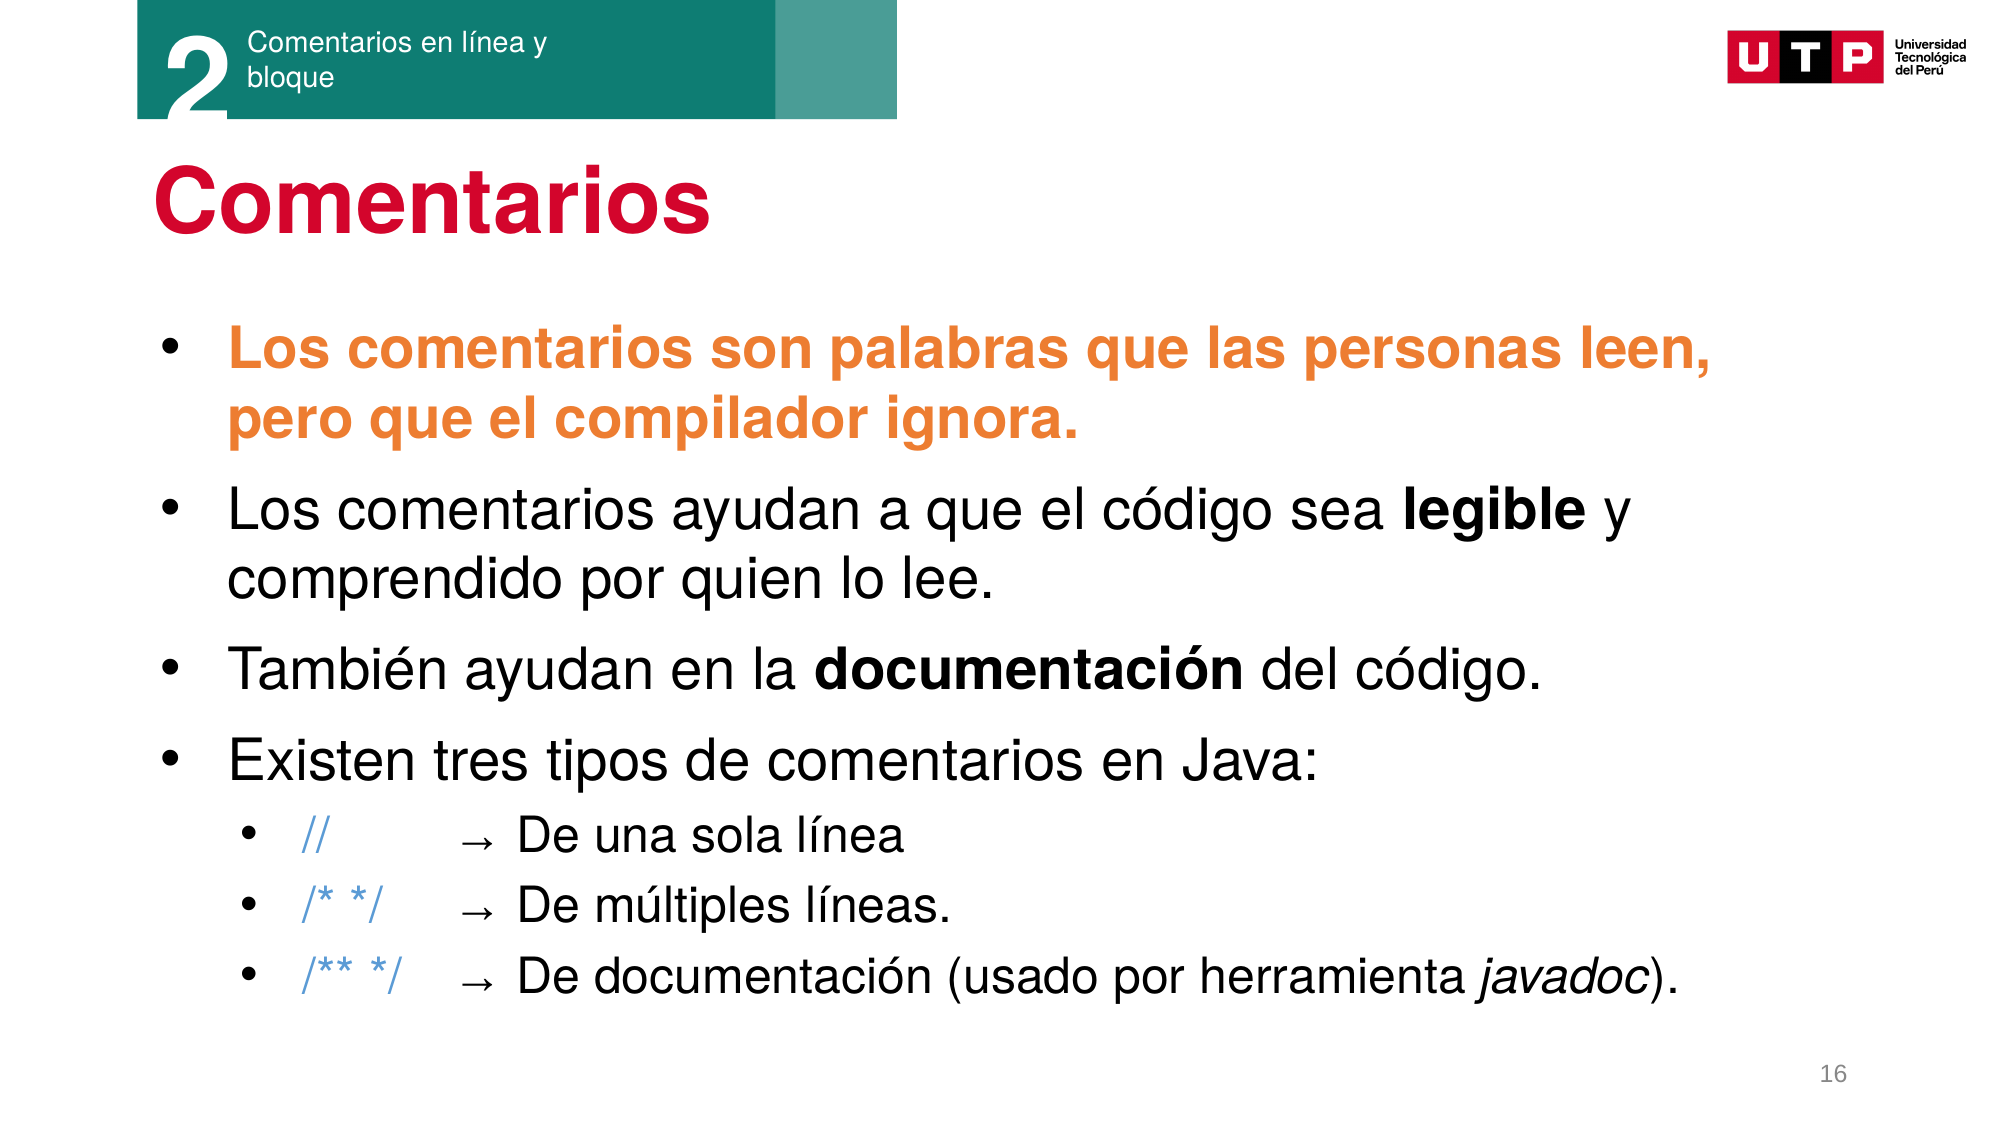

2

Comentarios en línea y bloque
# Comentarios
Los comentarios son palabras que las personas leen, pero que el compilador ignora.
Los comentarios ayudan a que el código sea legible y comprendido por quien lo lee.
También ayudan en la documentación del código.
Existen tres tipos de comentarios en Java:
// 	→ De una sola línea
/* */	→ De múltiples líneas.
/** */	→ De documentación (usado por herramienta javadoc).
16